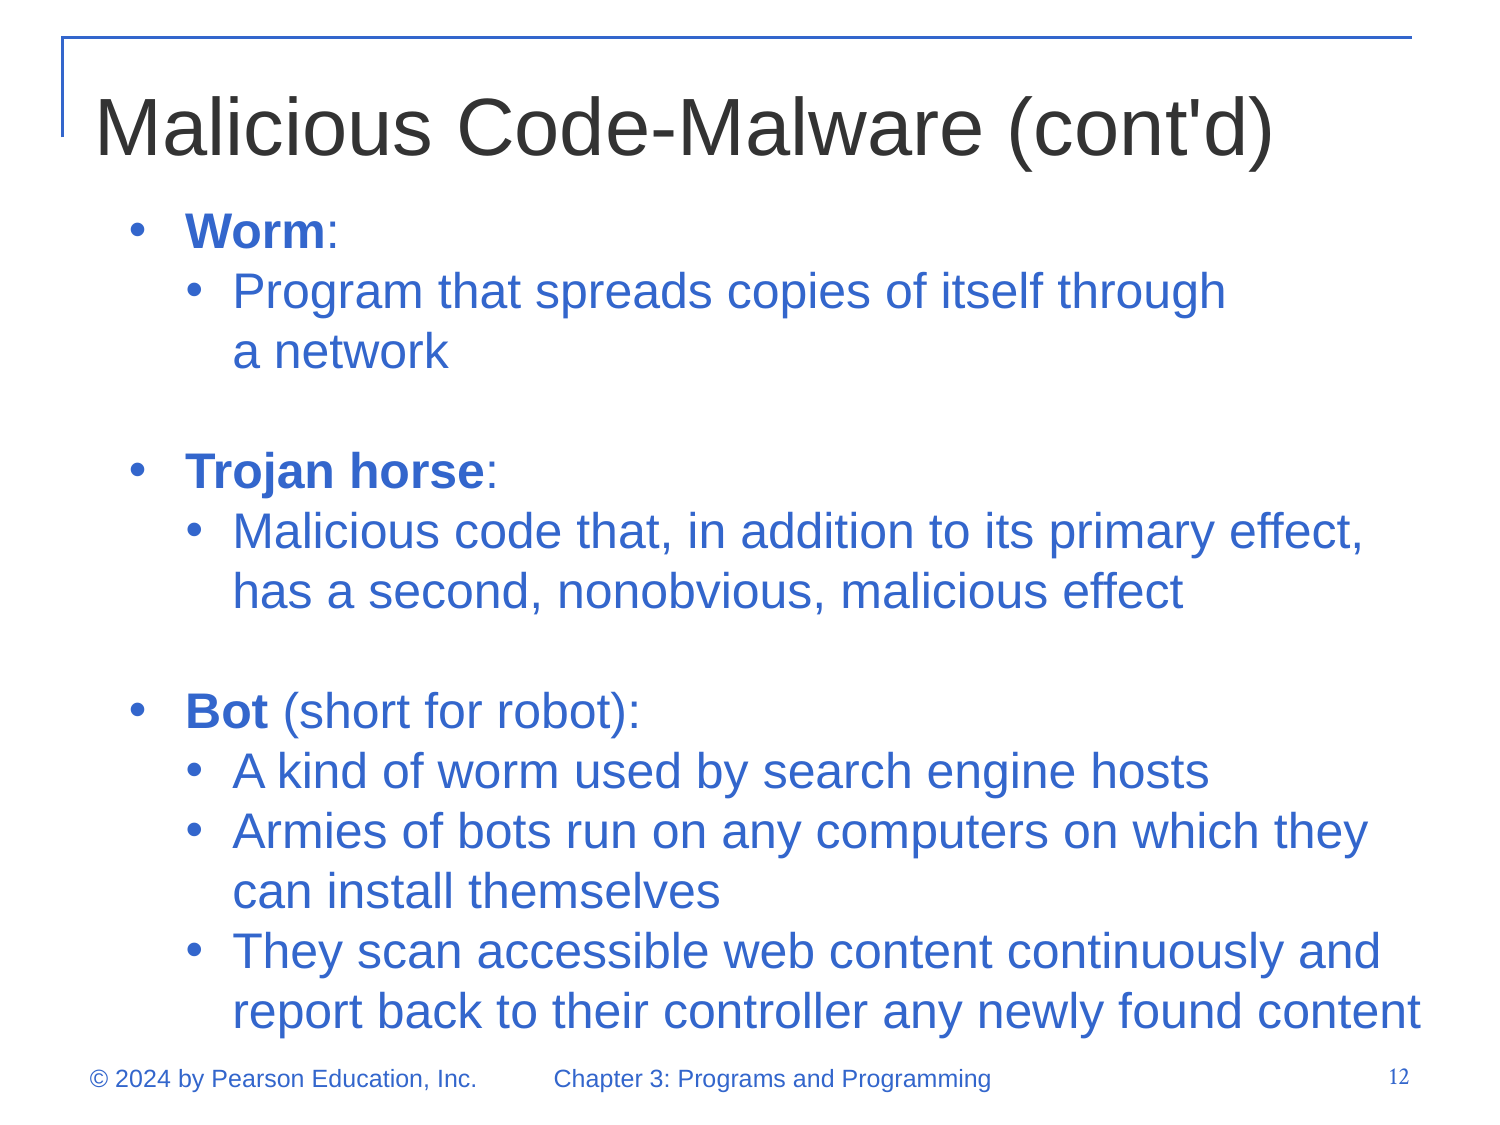

# Malicious Code-Malware (cont'd)
Worm:
Program that spreads copies of itself through a network

Trojan horse:
Malicious code that, in addition to its primary effect, has a second, nonobvious, malicious effect

Bot (short for robot):
A kind of worm used by search engine hosts
Armies of bots run on any computers on which they can install themselves
They scan accessible web content continuously and report back to their controller any newly found content

12